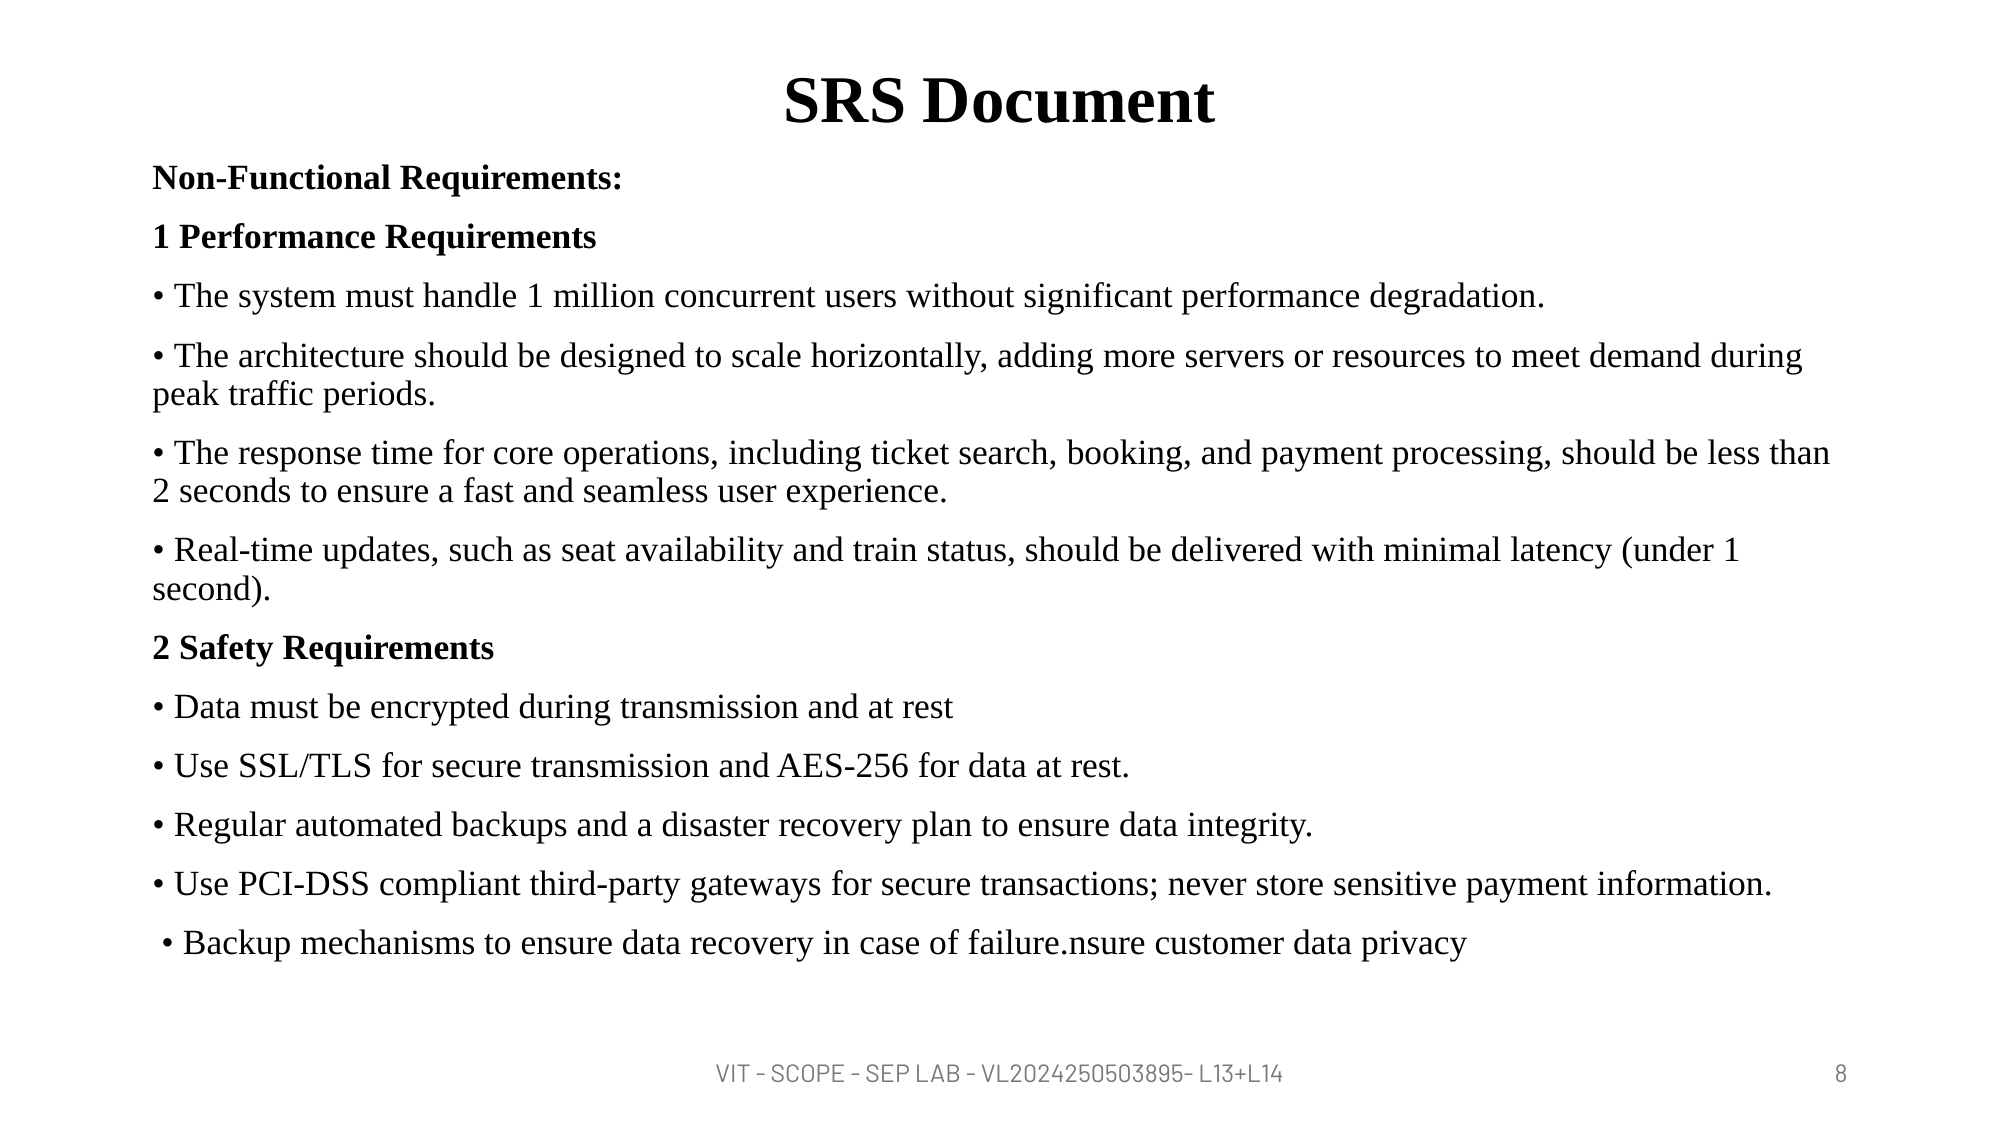

# SRS Document
Non-Functional Requirements:
1 Performance Requirements
• The system must handle 1 million concurrent users without significant performance degradation.
• The architecture should be designed to scale horizontally, adding more servers or resources to meet demand during peak traffic periods.
• The response time for core operations, including ticket search, booking, and payment processing, should be less than 2 seconds to ensure a fast and seamless user experience.
• Real-time updates, such as seat availability and train status, should be delivered with minimal latency (under 1 second).
2 Safety Requirements
• Data must be encrypted during transmission and at rest
• Use SSL/TLS for secure transmission and AES-256 for data at rest.
• Regular automated backups and a disaster recovery plan to ensure data integrity.
• Use PCI-DSS compliant third-party gateways for secure transactions; never store sensitive payment information.
 • Backup mechanisms to ensure data recovery in case of failure.nsure customer data privacy

VIT - SCOPE - SEP LAB - VL2024250503895- L13+L14
8